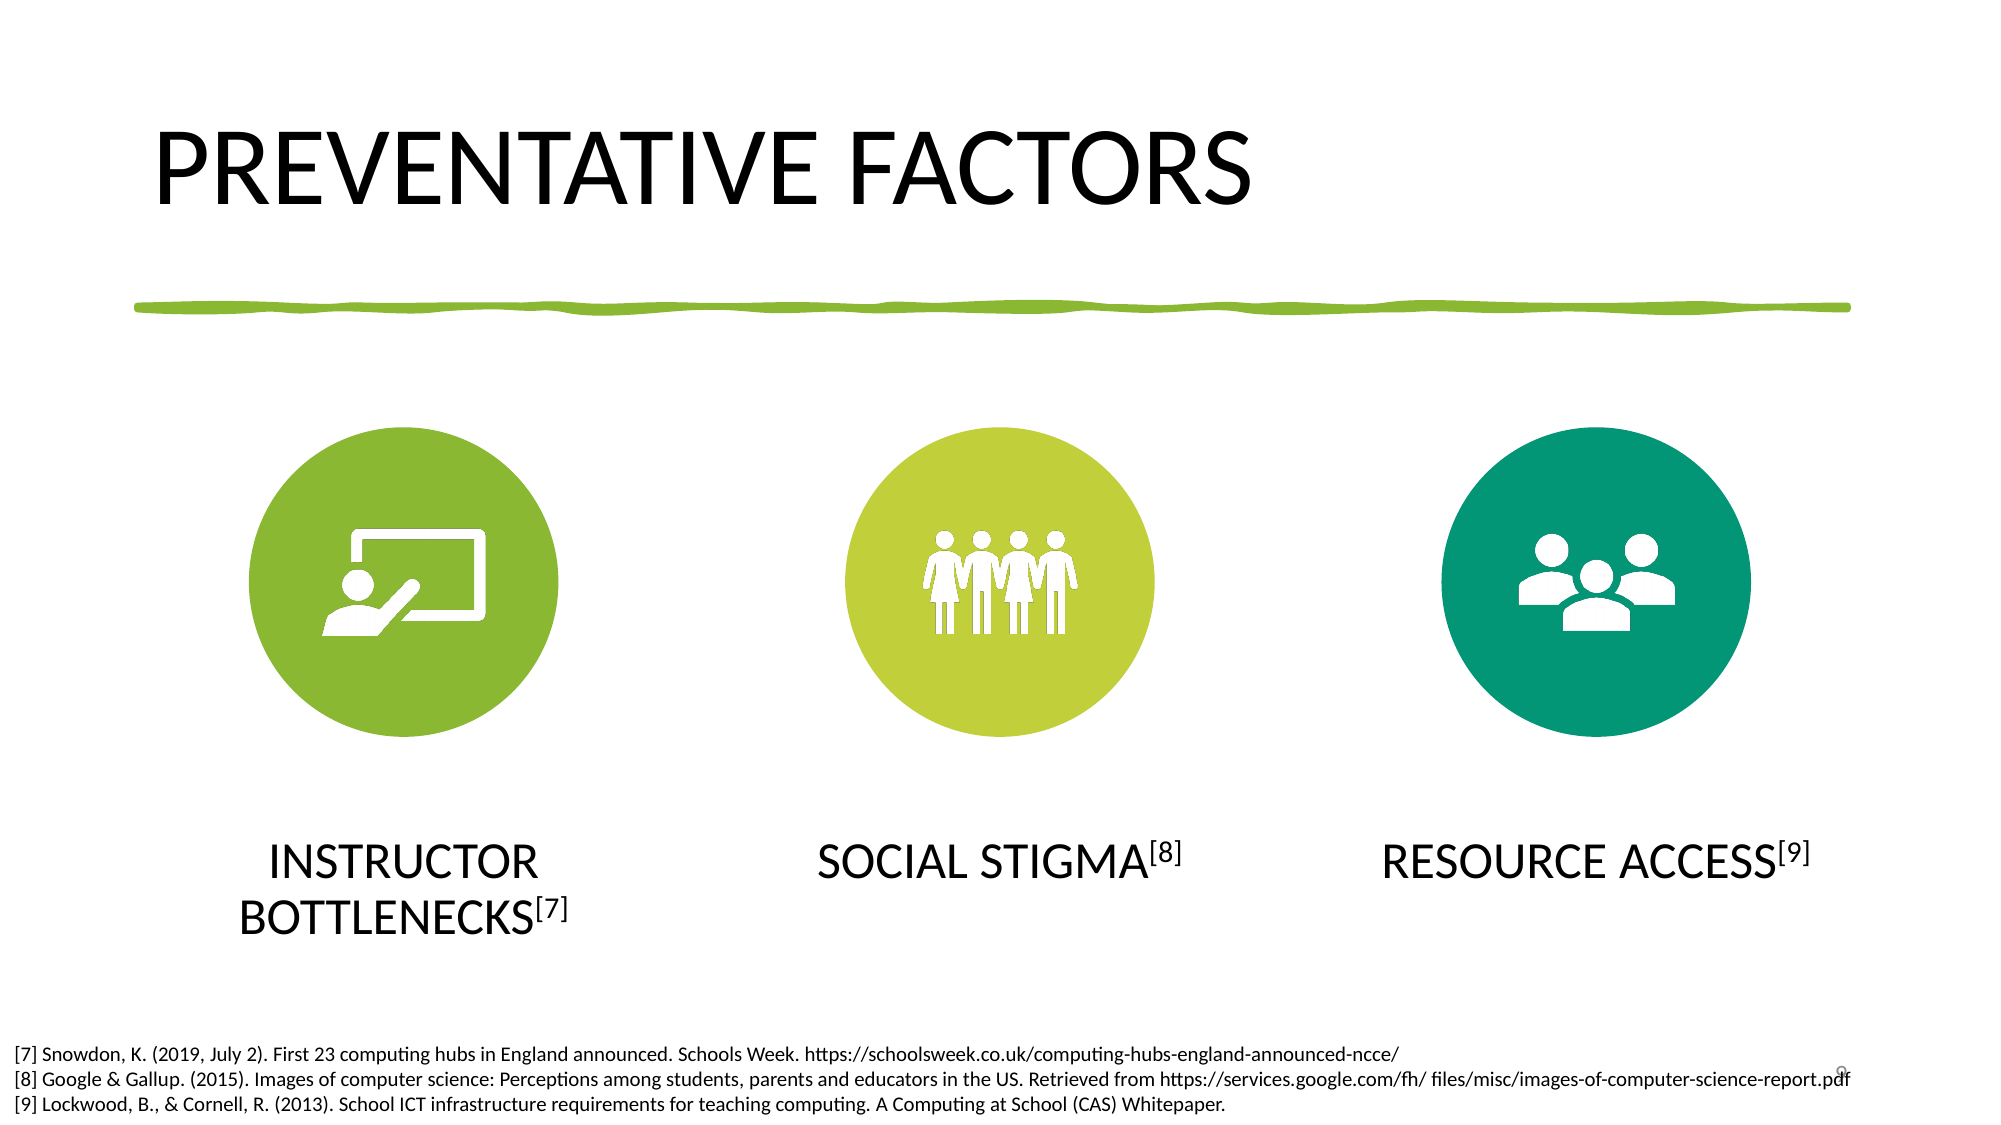

# Preventative Factors

Instructor Bottlenecks[7]
Social Stigma[8]
Resource Access[9]
[7] Snowdon, K. (2019, July 2). First 23 computing hubs in England announced. Schools Week. https://schoolsweek.co.uk/computing-hubs-england-announced-ncce/
[8] Google & Gallup. (2015). Images of computer science: Perceptions among students, parents and educators in the US. Retrieved from https://services.google.com/fh/ files/misc/images-of-computer-science-report.pdf
[9] Lockwood, B., & Cornell, R. (2013). School ICT infrastructure requirements for teaching computing. A Computing at School (CAS) Whitepaper.
9